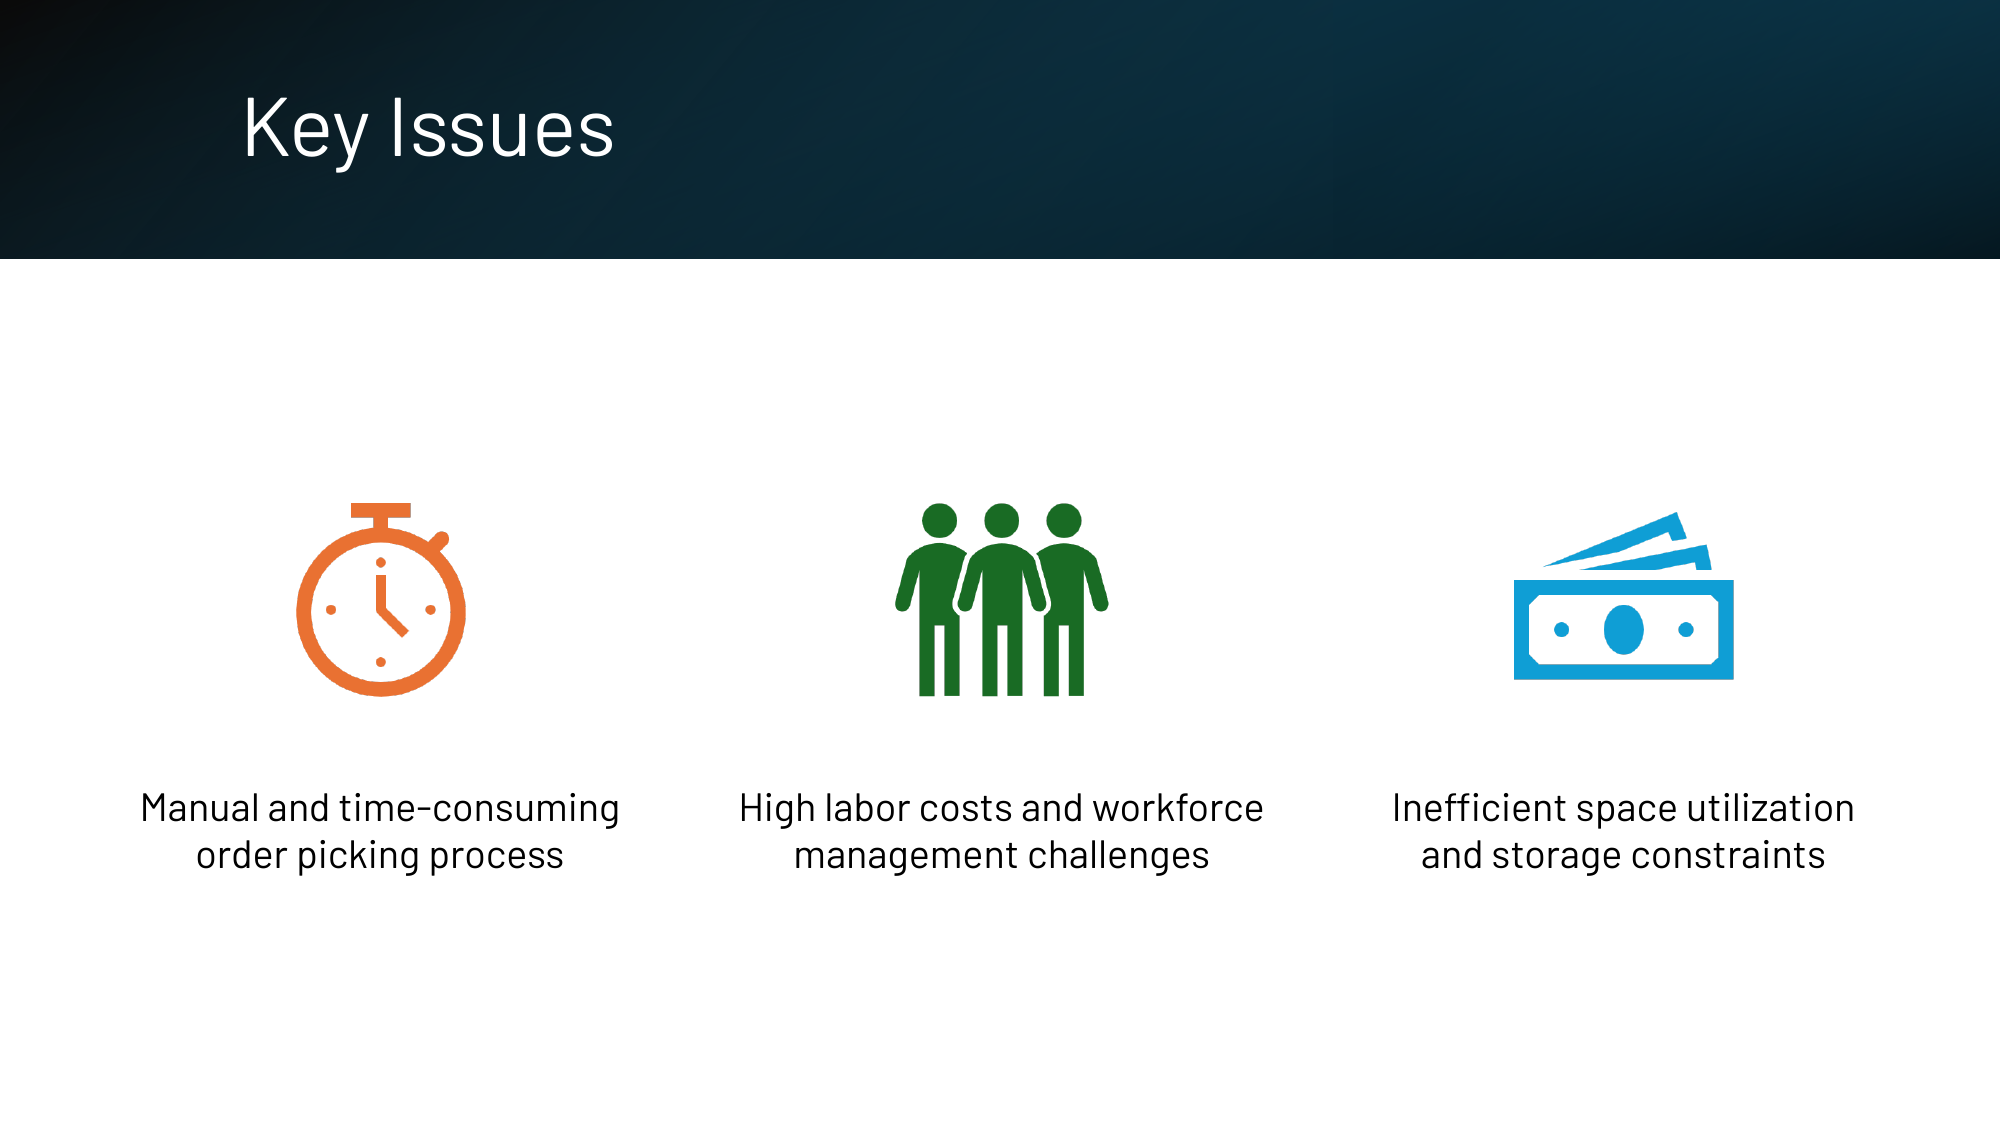

# Key Issues
Manual and time-consuming order picking process
High labor costs and workforce management challenges
Inefficient space utilization and storage constraints